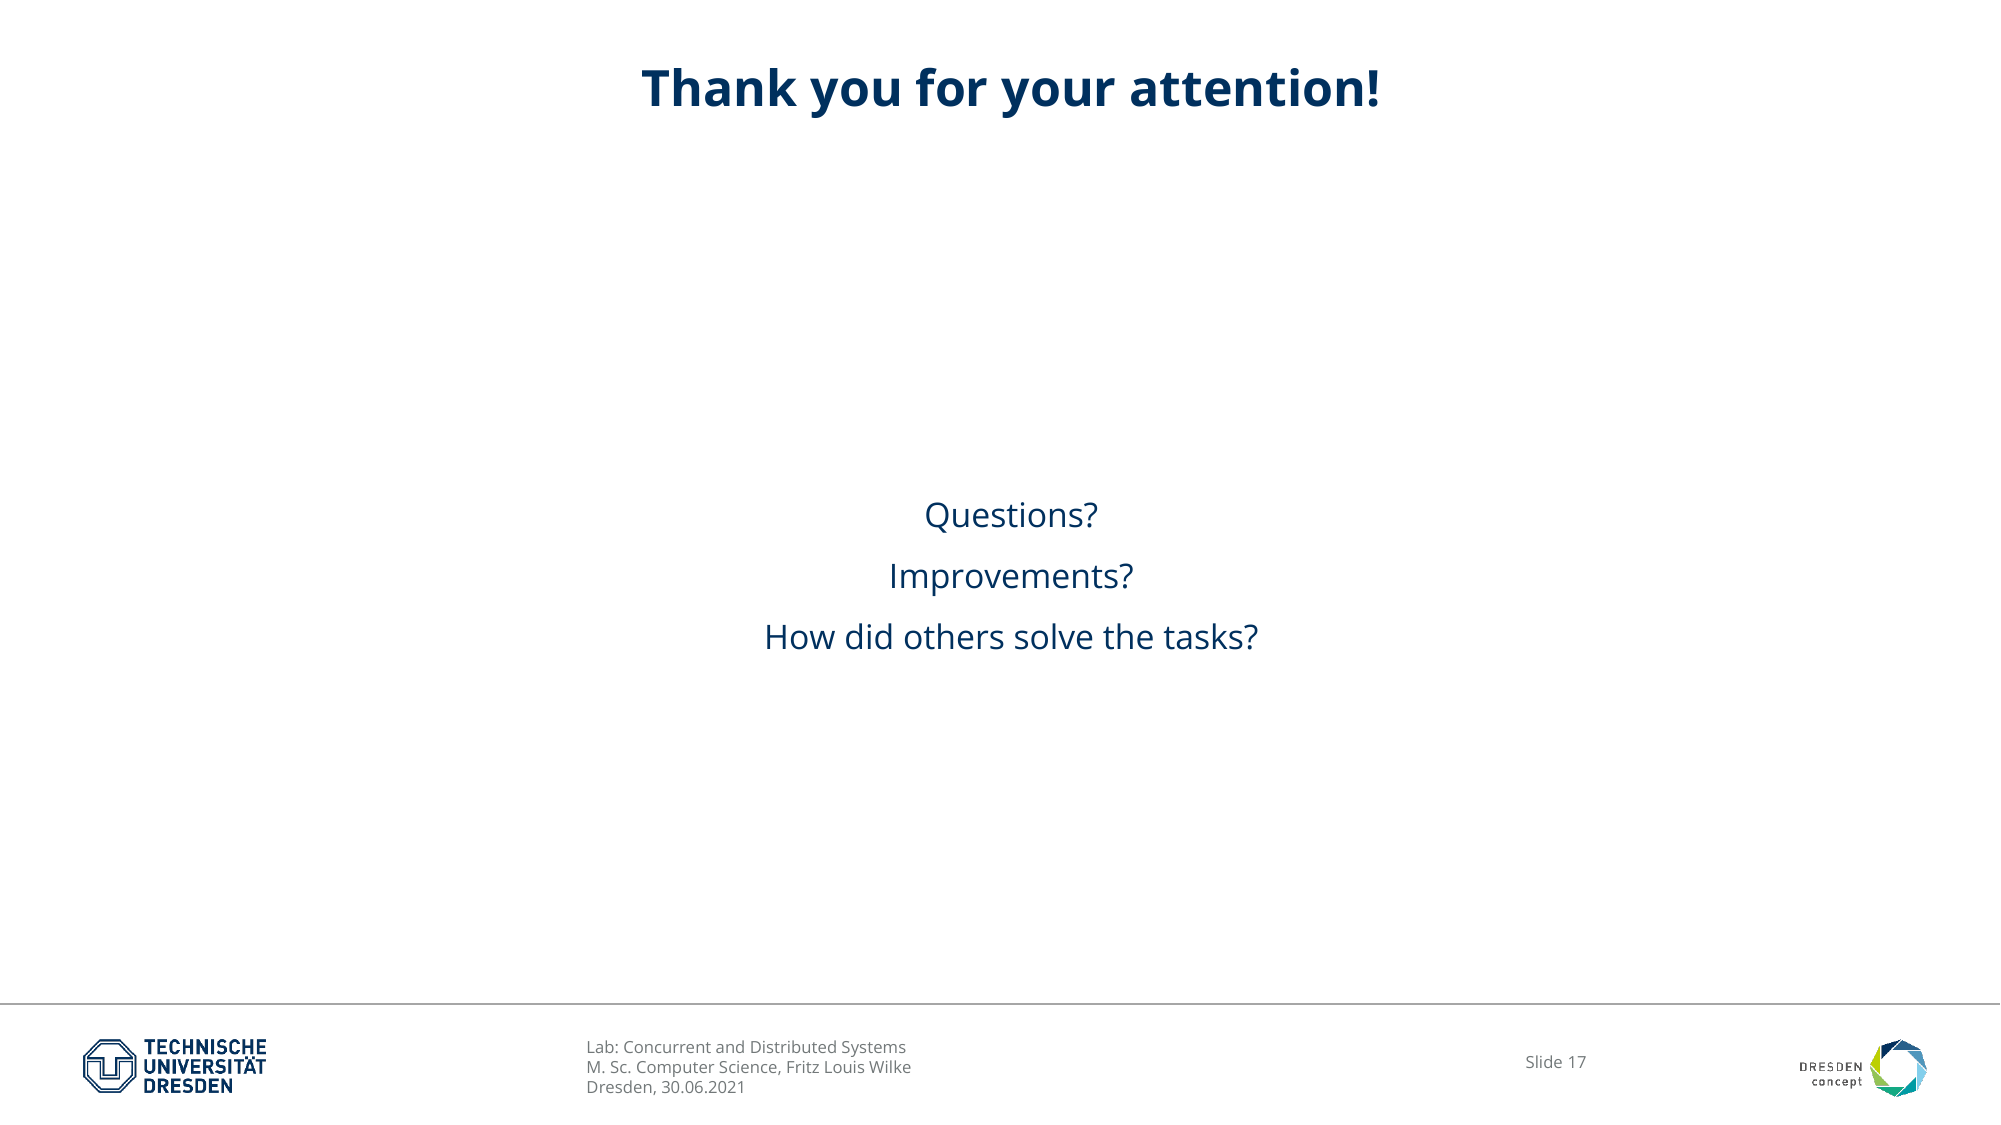

# Thank you for your attention!
Questions?
Improvements?
How did others solve the tasks?